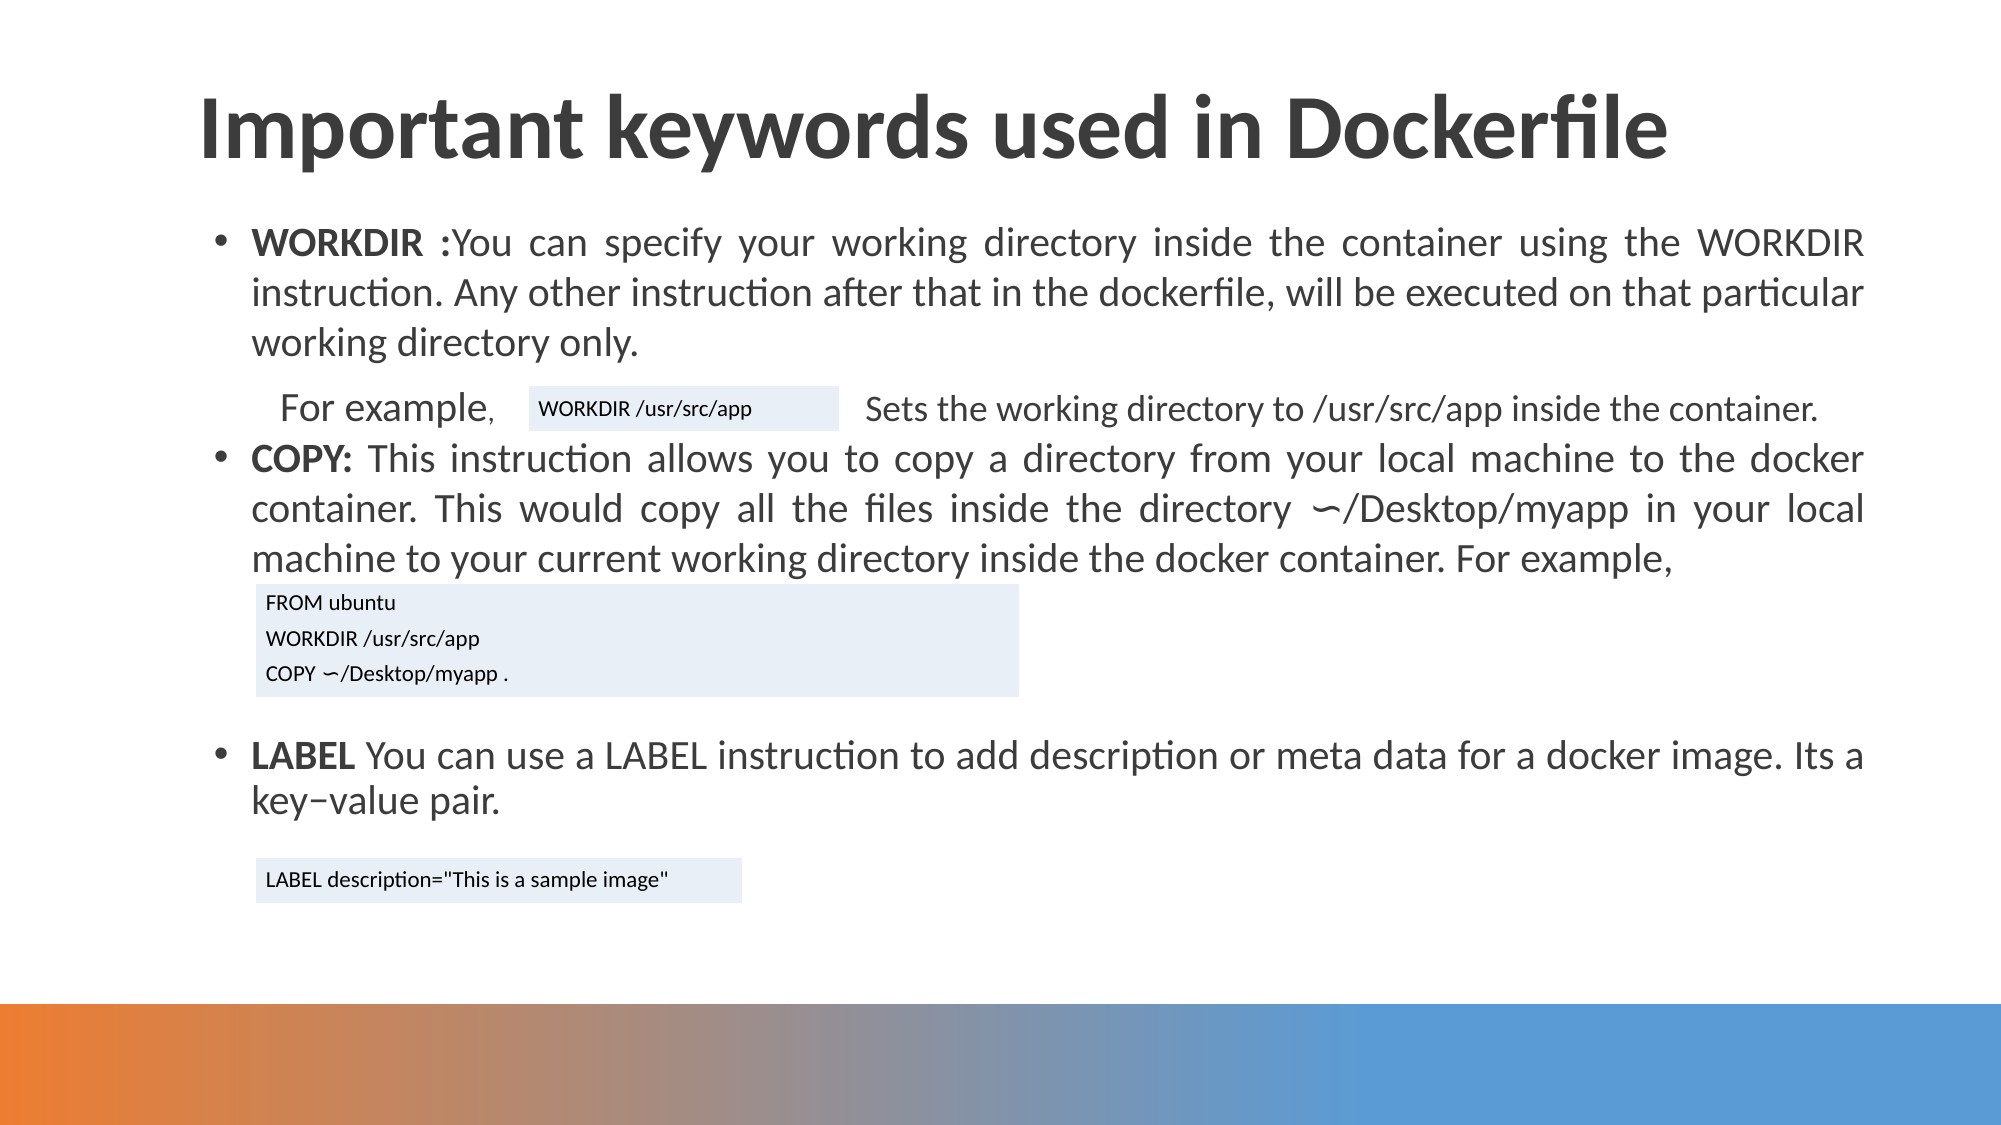

Important keywords used in Dockerfile
WORKDIR :You can specify your working directory inside the container using the WORKDIR instruction. Any other instruction after that in the dockerfile, will be executed on that particular working directory only.
       For example,                                                         Sets the working directory to /usr/src/app inside the container.
COPY: This instruction allows you to copy a directory from your local machine to the docker container. This would copy all the files inside the directory ∽/Desktop/myapp in your local machine to your current working directory inside the docker container. For example,

LABEL You can use a LABEL instruction to add description or meta data for a docker image. Its a key−value pair.

| WORKDIR /usr/src/app |
| --- |
| FROM ubuntu WORKDIR /usr/src/app COPY ∽/Desktop/myapp . |
| --- |
| LABEL description="This is a sample image" |
| --- |